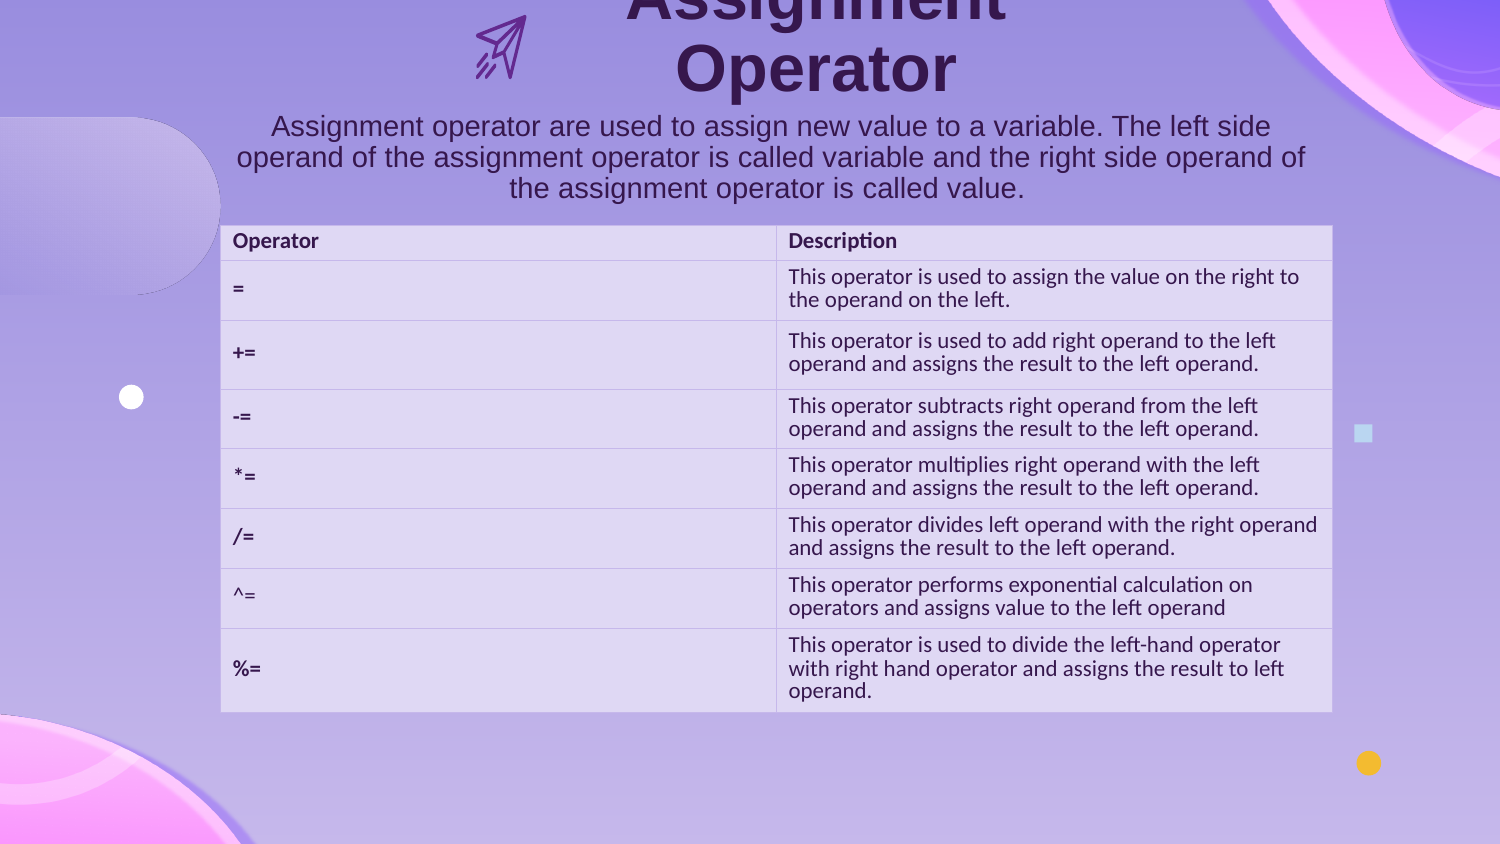

Assignment Operator
Assignment operator are used to assign new value to a variable. The left side operand of the assignment operator is called variable and the right side operand of the assignment operator is called value.
| Operator | Description |
| --- | --- |
| = | This operator is used to assign the value on the right to the operand on the left. |
| += | This operator is used to add right operand to the left operand and assigns the result to the left operand. |
| -= | This operator subtracts right operand from the left operand and assigns the result to the left operand. |
| \*= | This operator multiplies right operand with the left operand and assigns the result to the left operand. |
| /= | This operator divides left operand with the right operand and assigns the result to the left operand. |
| ^= | This operator performs exponential calculation on operators and assigns value to the left operand |
| %= | This operator is used to divide the left-hand operator with right hand operator and assigns the result to left operand. |